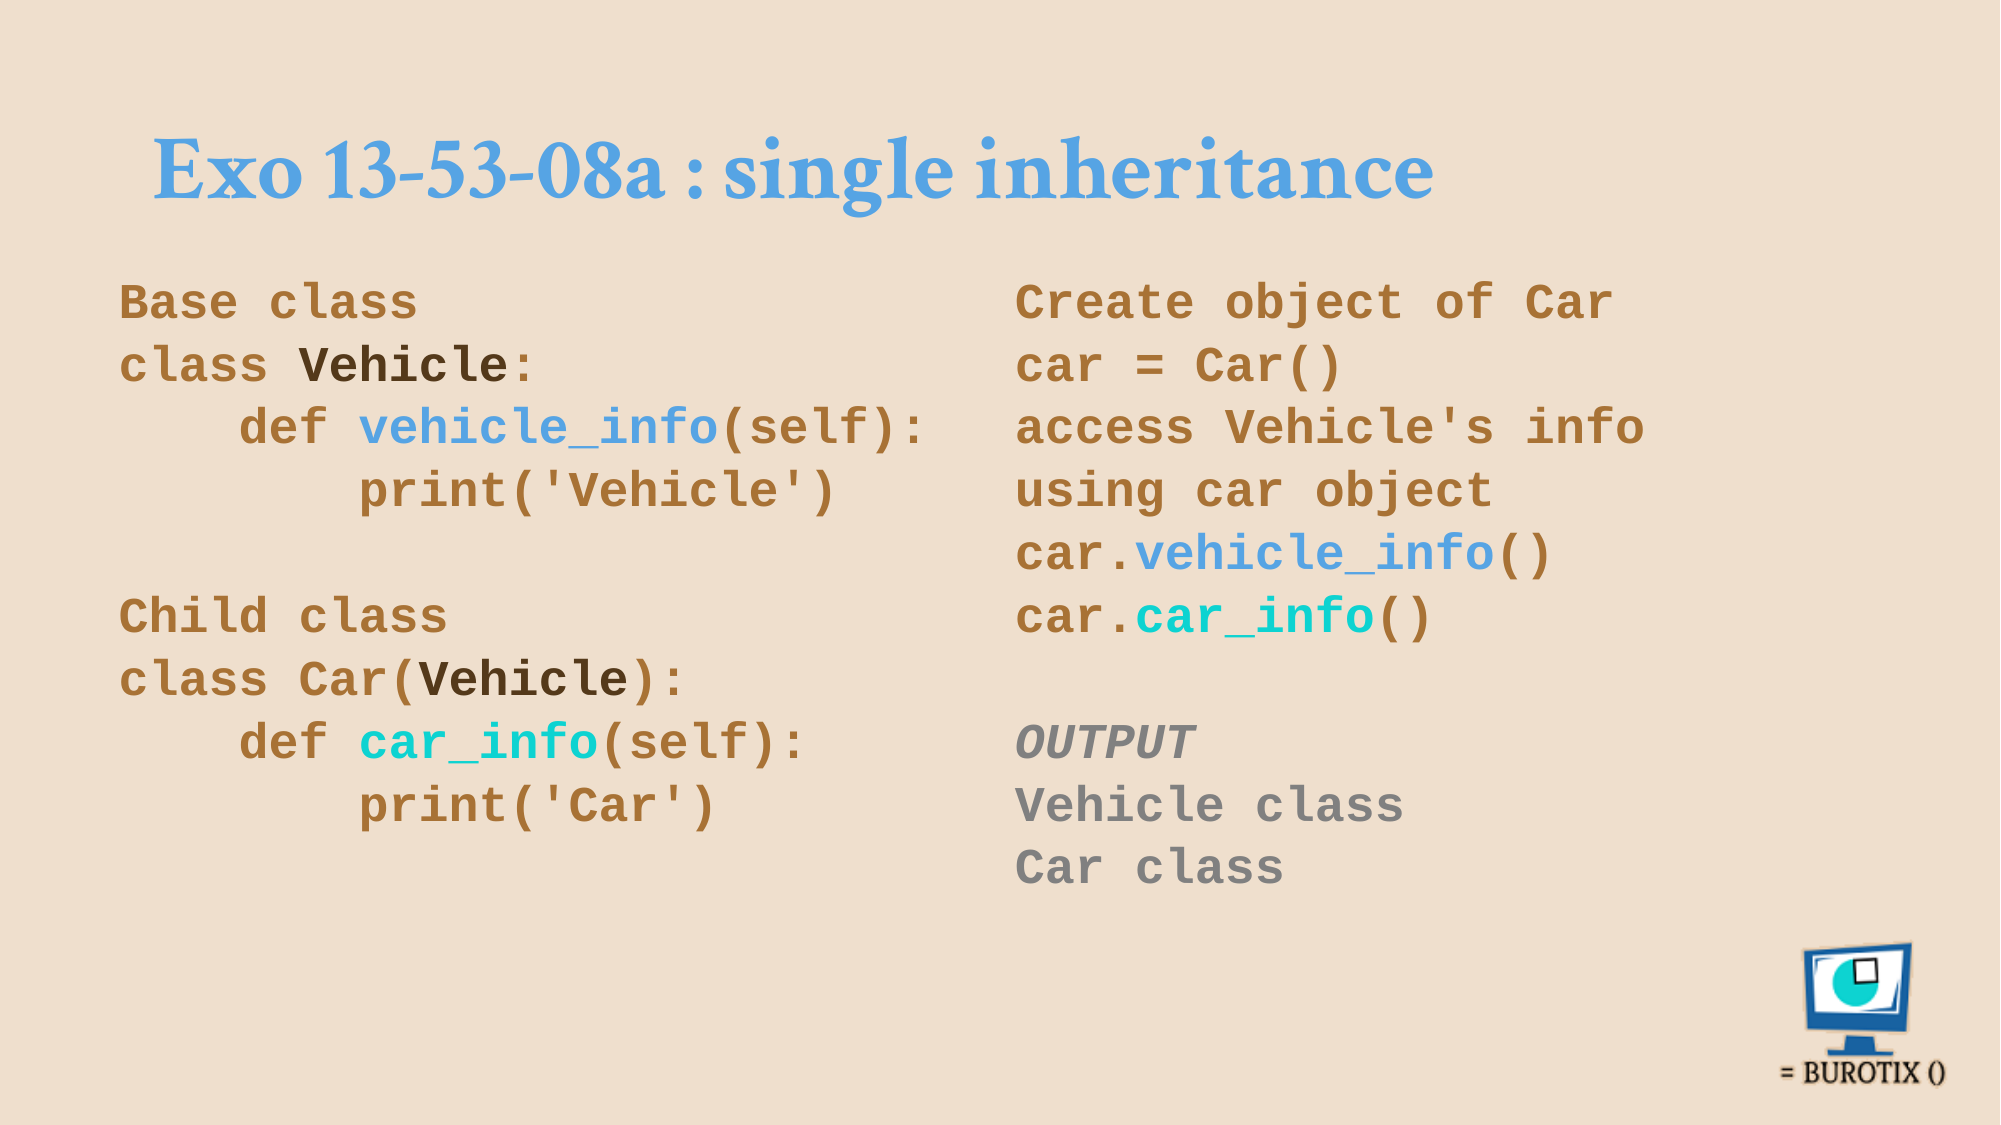

# Exo 13-53-08a : single inheritance
Base class
class Vehicle:
    def vehicle_info(self):
        print('Vehicle')

Child class
class Car(Vehicle):
    def car_info(self):
        print('Car')

Create object of Car
car = Car()
access Vehicle's info
using car object
car.vehicle_info()
car.car_info()

OUTPUT
Vehicle class
Car class